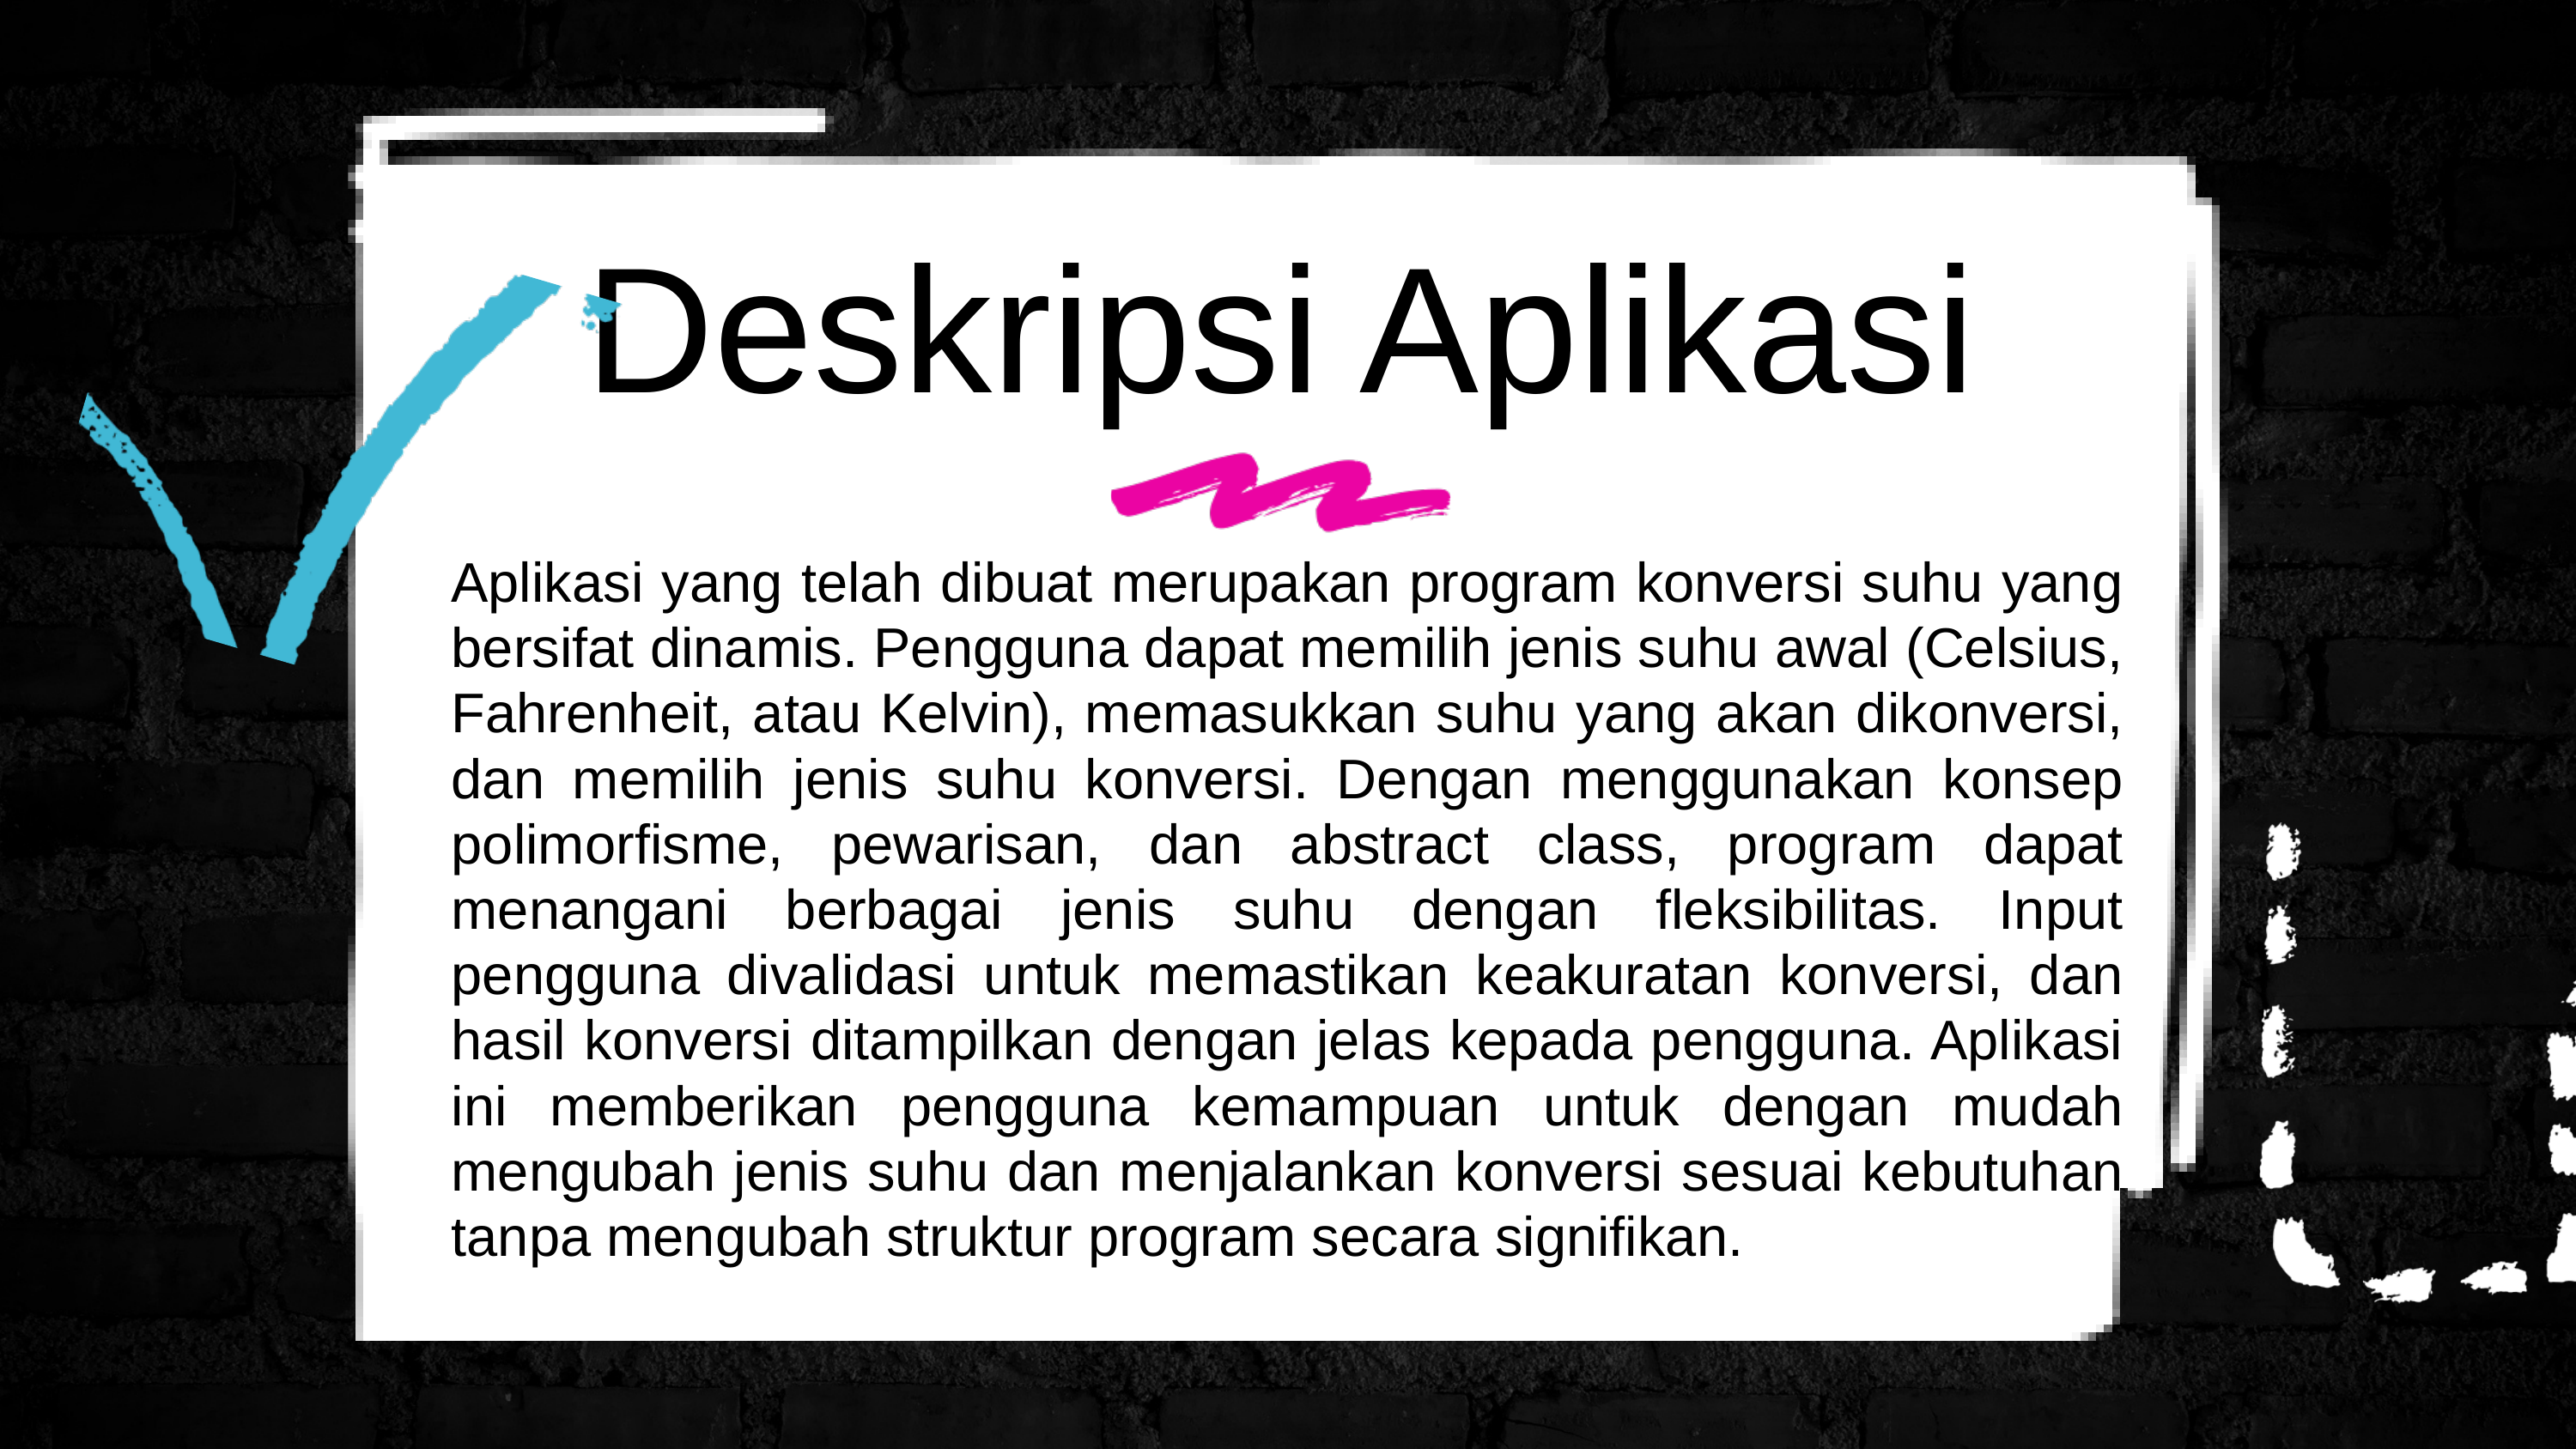

Deskripsi Aplikasi

Aplikasi yang telah dibuat merupakan program konversi suhu yang bersifat dinamis. Pengguna dapat memilih jenis suhu awal (Celsius, Fahrenheit, atau Kelvin), memasukkan suhu yang akan dikonversi, dan memilih jenis suhu konversi. Dengan menggunakan konsep polimorfisme, pewarisan, dan abstract class, program dapat menangani berbagai jenis suhu dengan fleksibilitas. Input pengguna divalidasi untuk memastikan keakuratan konversi, dan hasil konversi ditampilkan dengan jelas kepada pengguna. Aplikasi ini memberikan pengguna kemampuan untuk dengan mudah mengubah jenis suhu dan menjalankan konversi sesuai kebutuhan tanpa mengubah struktur program secara signifikan.